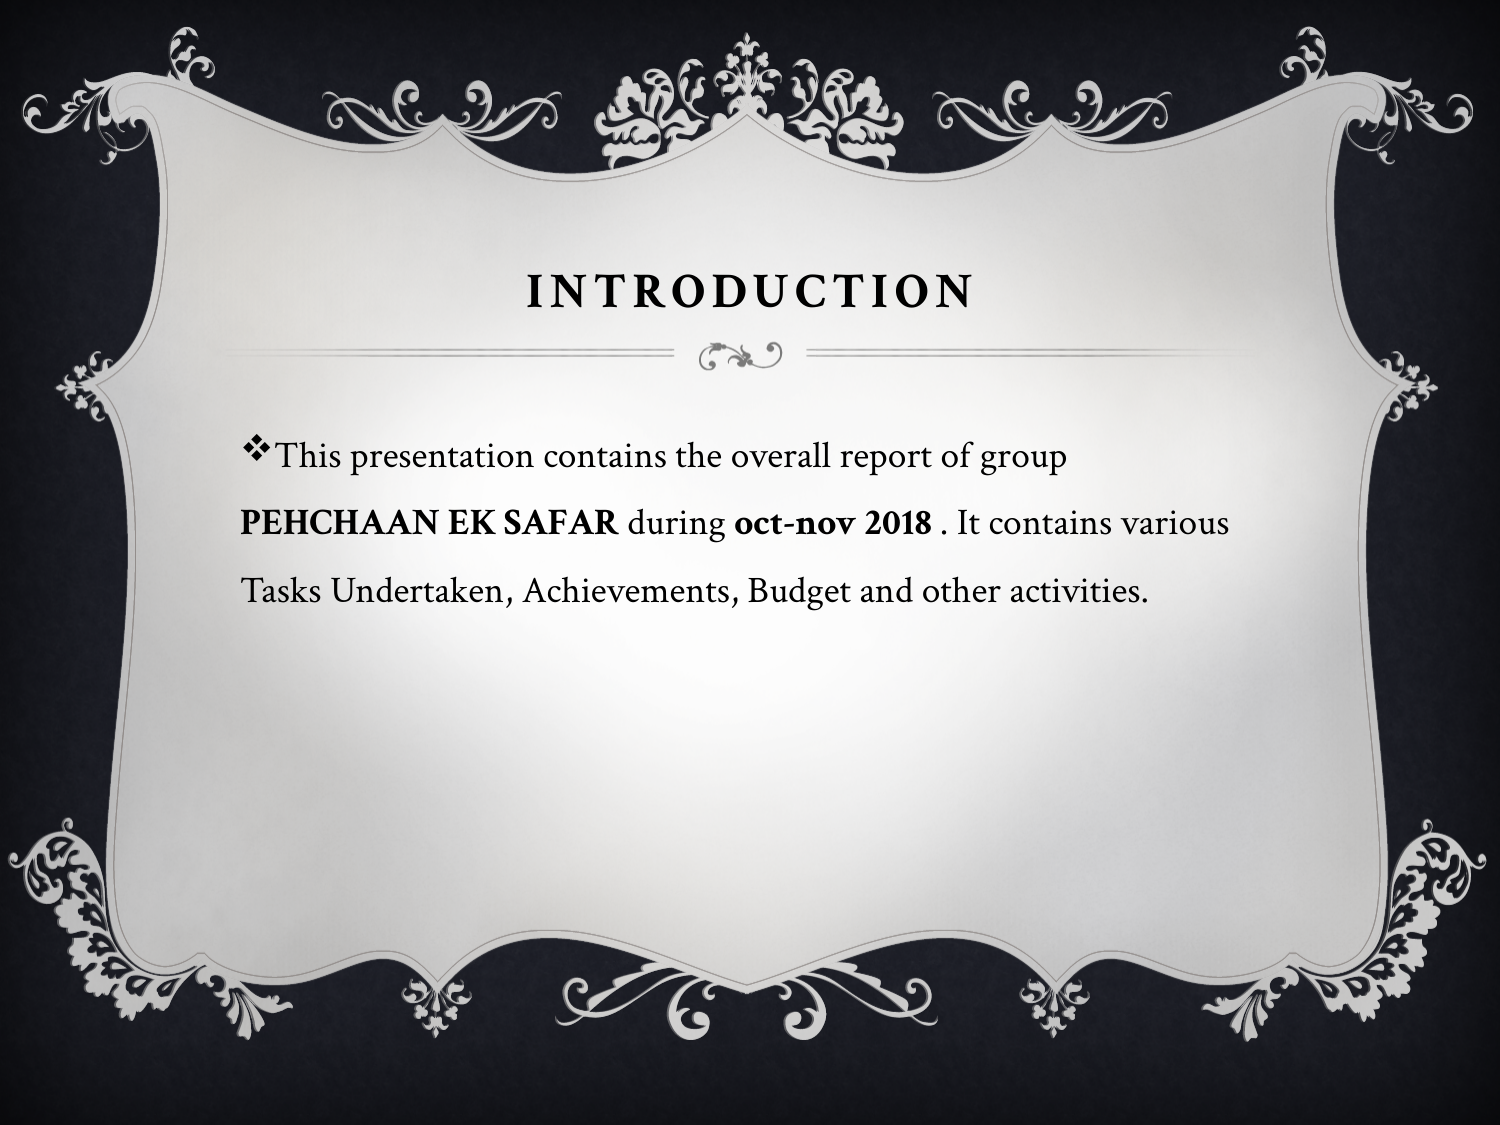

# Introduction
This presentation contains the overall report of group PEHCHAAN EK SAFAR during oct-nov 2018 . It contains various Tasks Undertaken, Achievements, Budget and other activities.